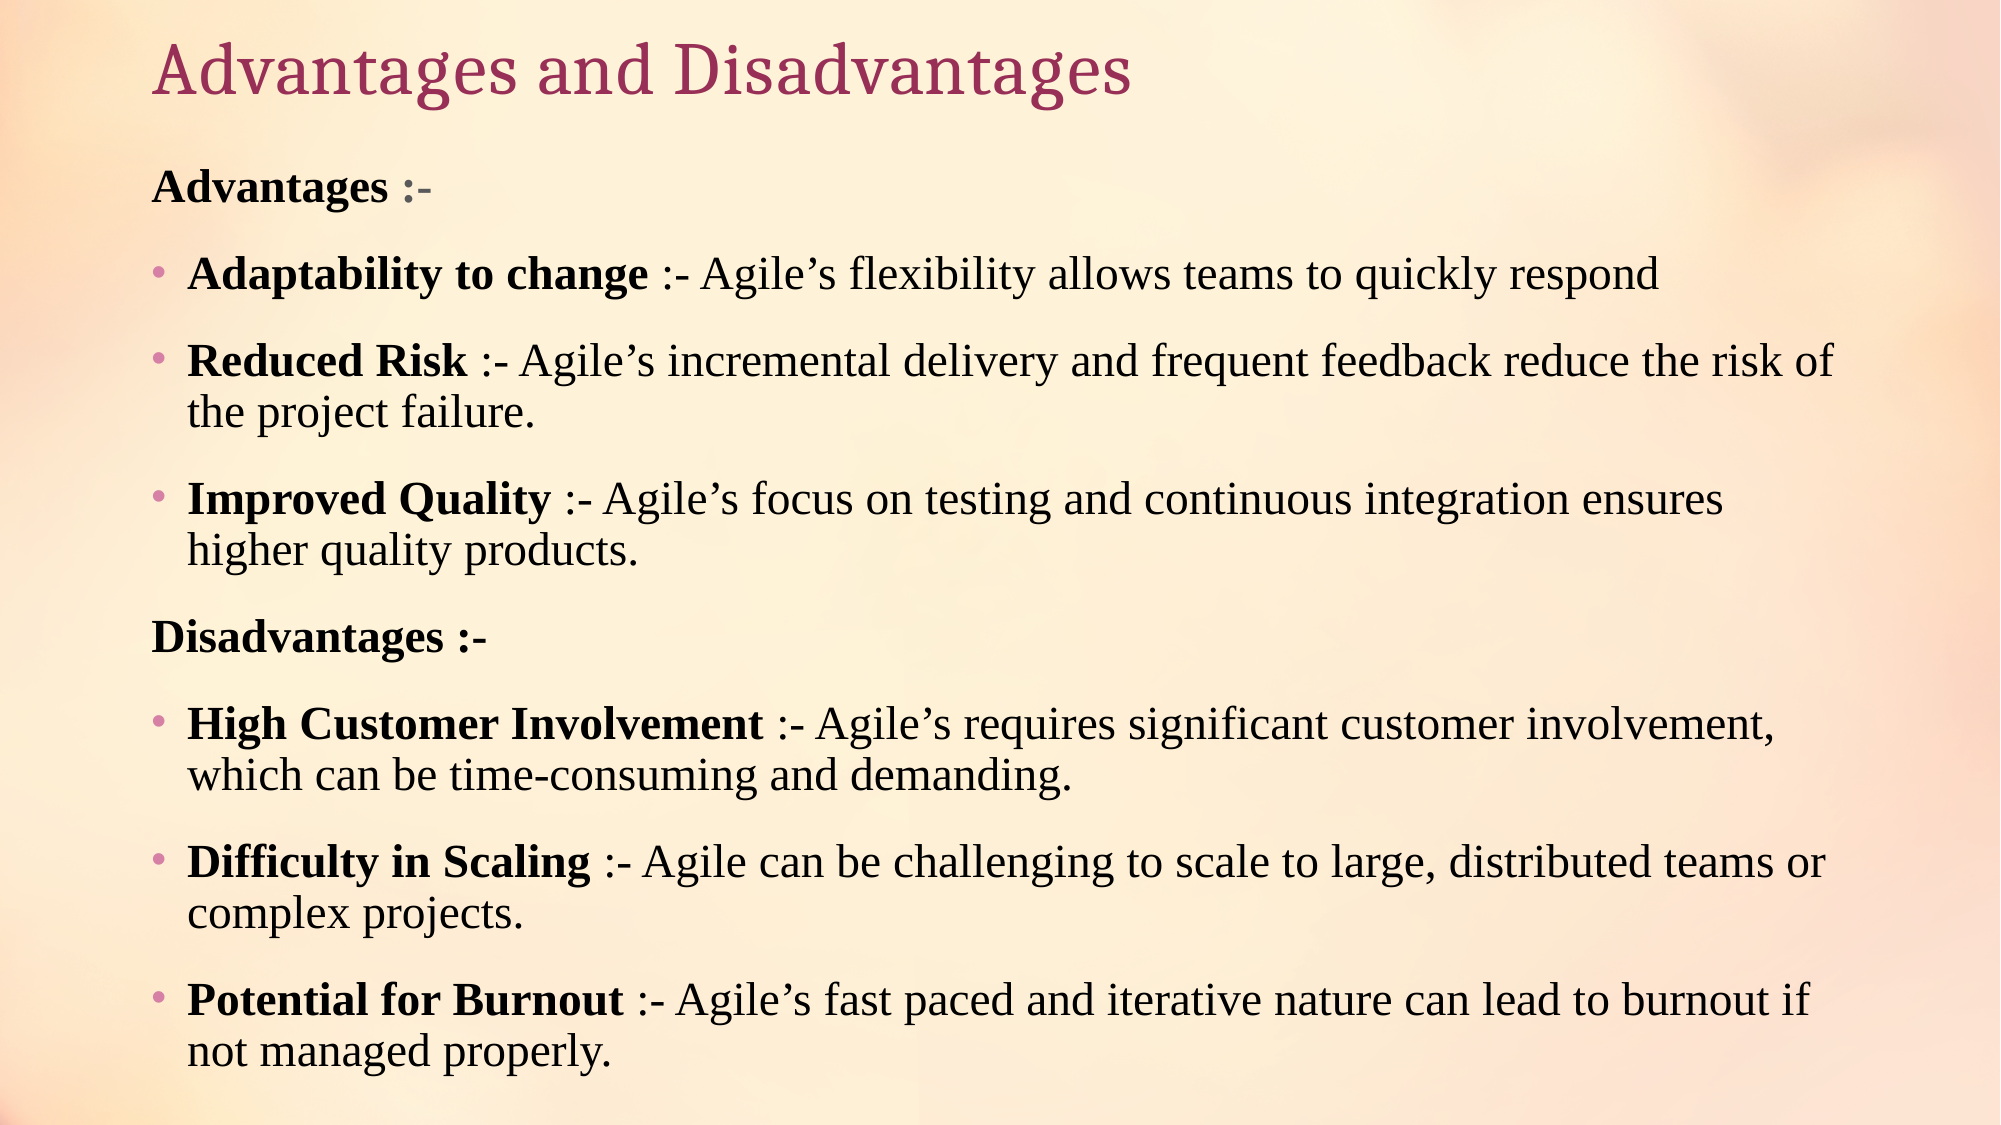

# Advantages and Disadvantages
Advantages :-
Adaptability to change :- Agile’s flexibility allows teams to quickly respond
Reduced Risk :- Agile’s incremental delivery and frequent feedback reduce the risk of the project failure.
Improved Quality :- Agile’s focus on testing and continuous integration ensures higher quality products.
Disadvantages :-
High Customer Involvement :- Agile’s requires significant customer involvement, which can be time-consuming and demanding.
Difficulty in Scaling :- Agile can be challenging to scale to large, distributed teams or complex projects.
Potential for Burnout :- Agile’s fast paced and iterative nature can lead to burnout if not managed properly.